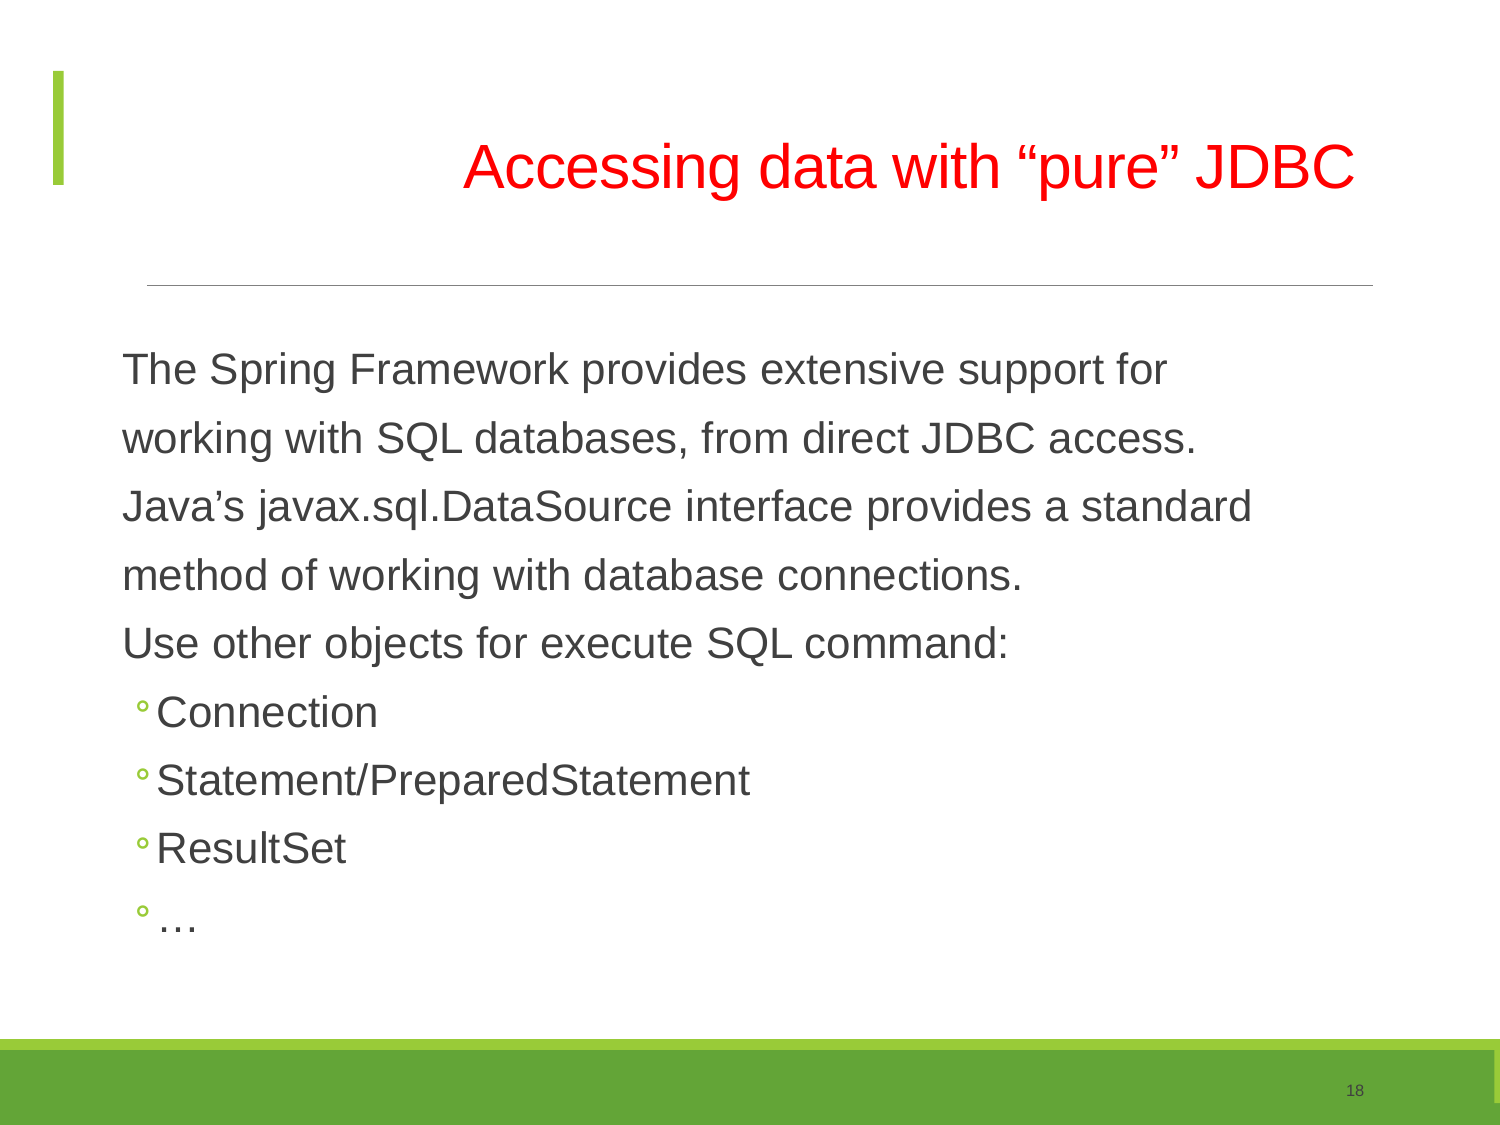

# Accessing data with “pure” JDBC
The Spring Framework provides extensive support for working with SQL databases, from direct JDBC access.
Java’s javax.sql.DataSource interface provides a standard method of working with database connections.
Use other objects for execute SQL command:
Connection
Statement/PreparedStatement
ResultSet
…
18